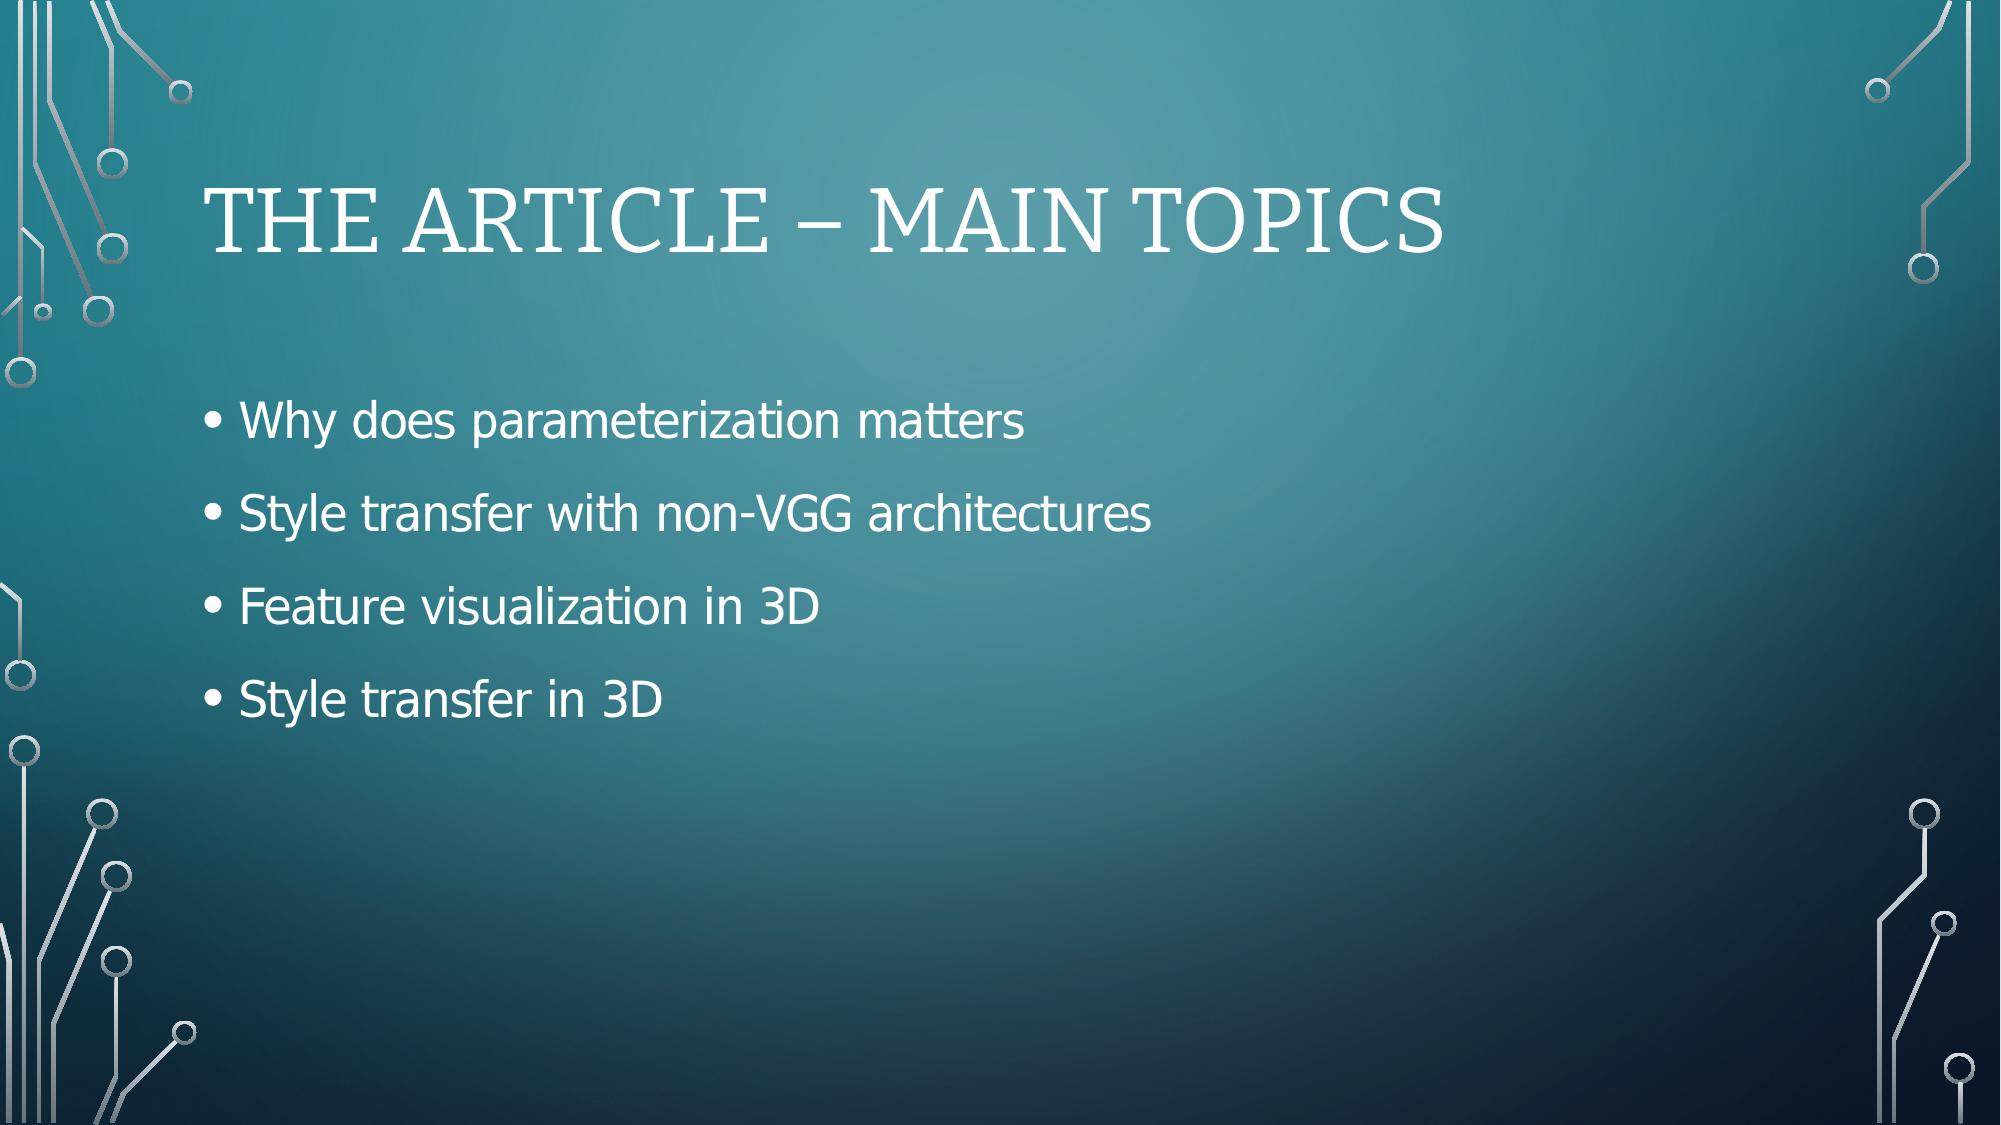

# The article – Main topics
Why does parameterization matters
Style transfer with non-VGG architectures
Feature visualization in 3D
Style transfer in 3D